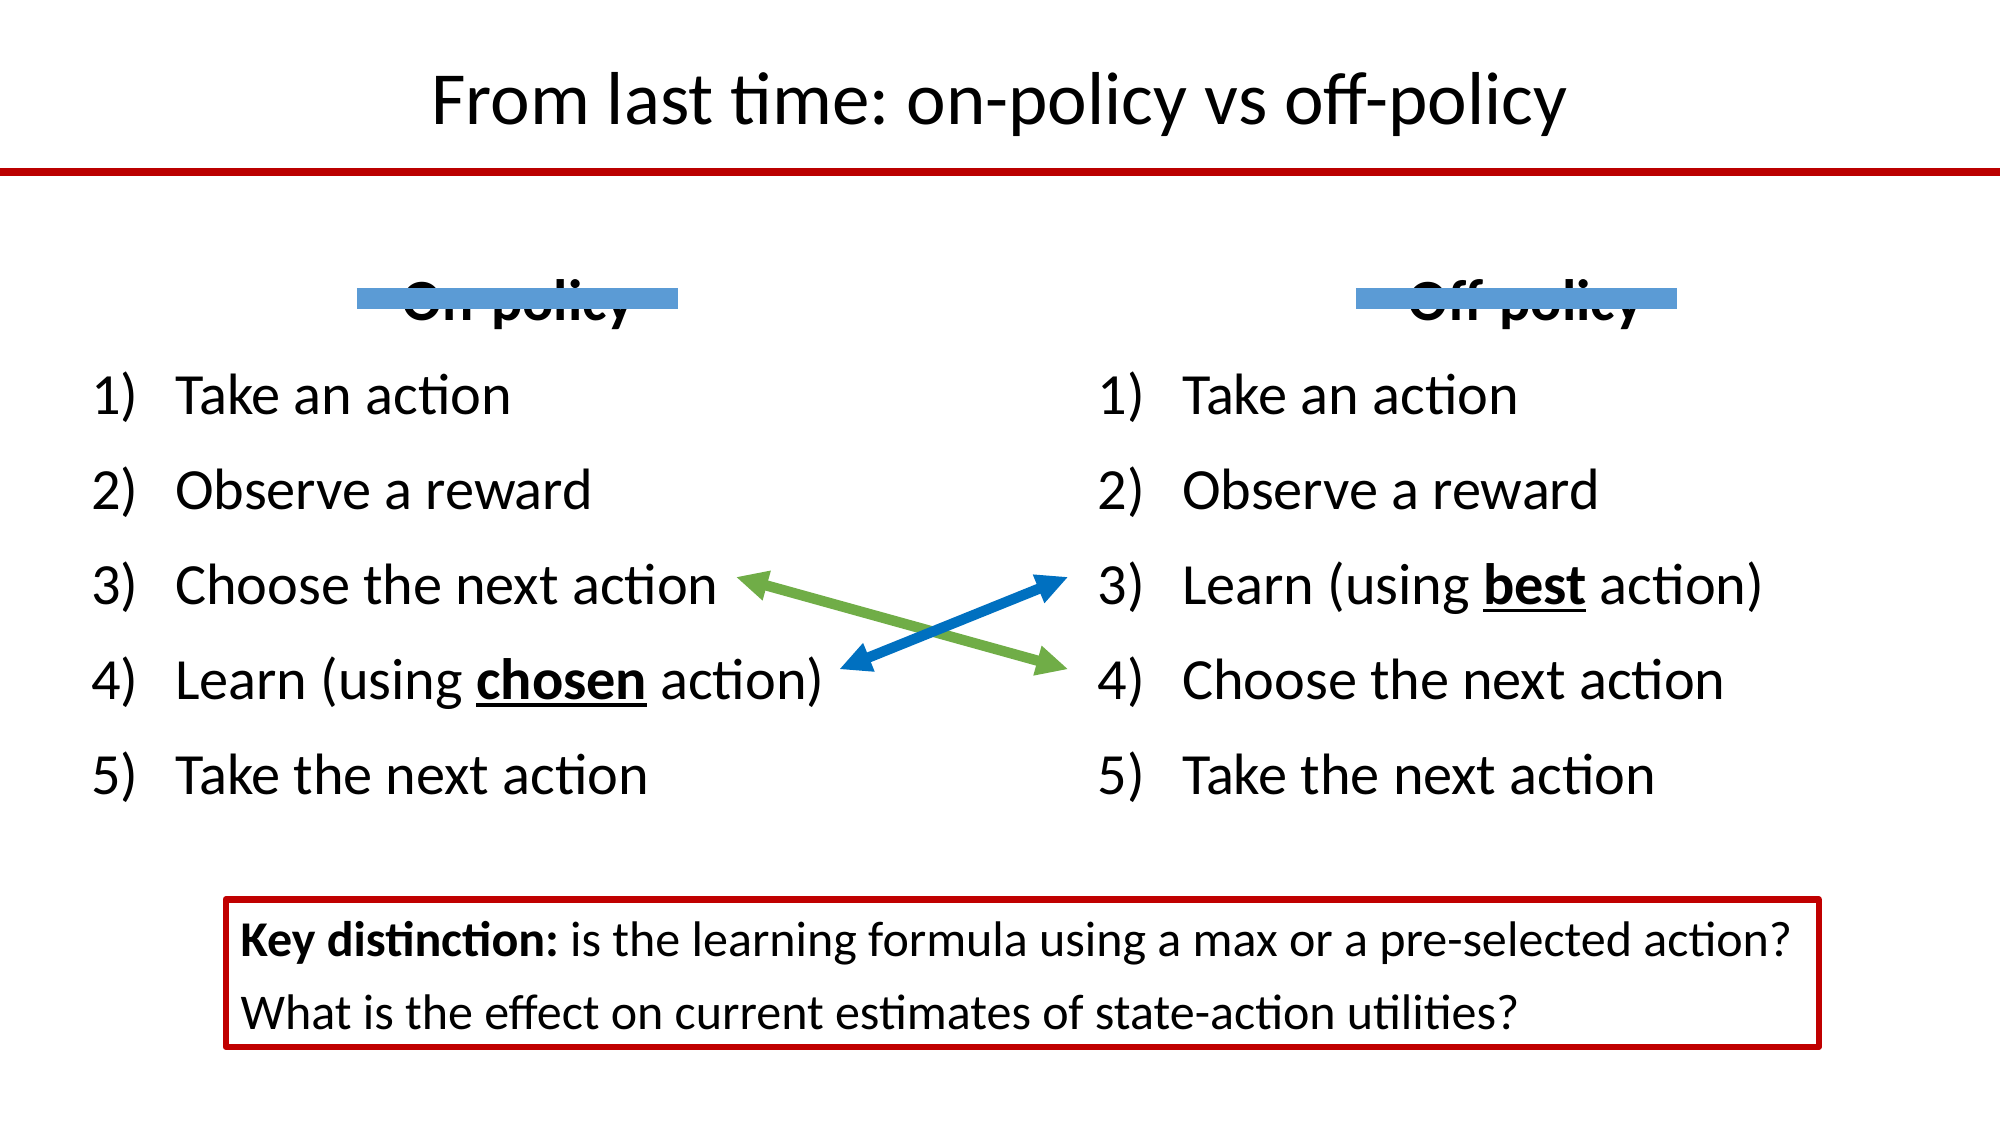

# From last time: on-policy vs off-policy
On-policy
Take an action
Observe a reward
Choose the next action
Learn (using chosen action)
Take the next action
Off-policy
Take an action
Observe a reward
Learn (using best action)
Choose the next action
Take the next action
Key distinction: is the learning formula using a max or a pre-selected action?
What is the effect on current estimates of state-action utilities?